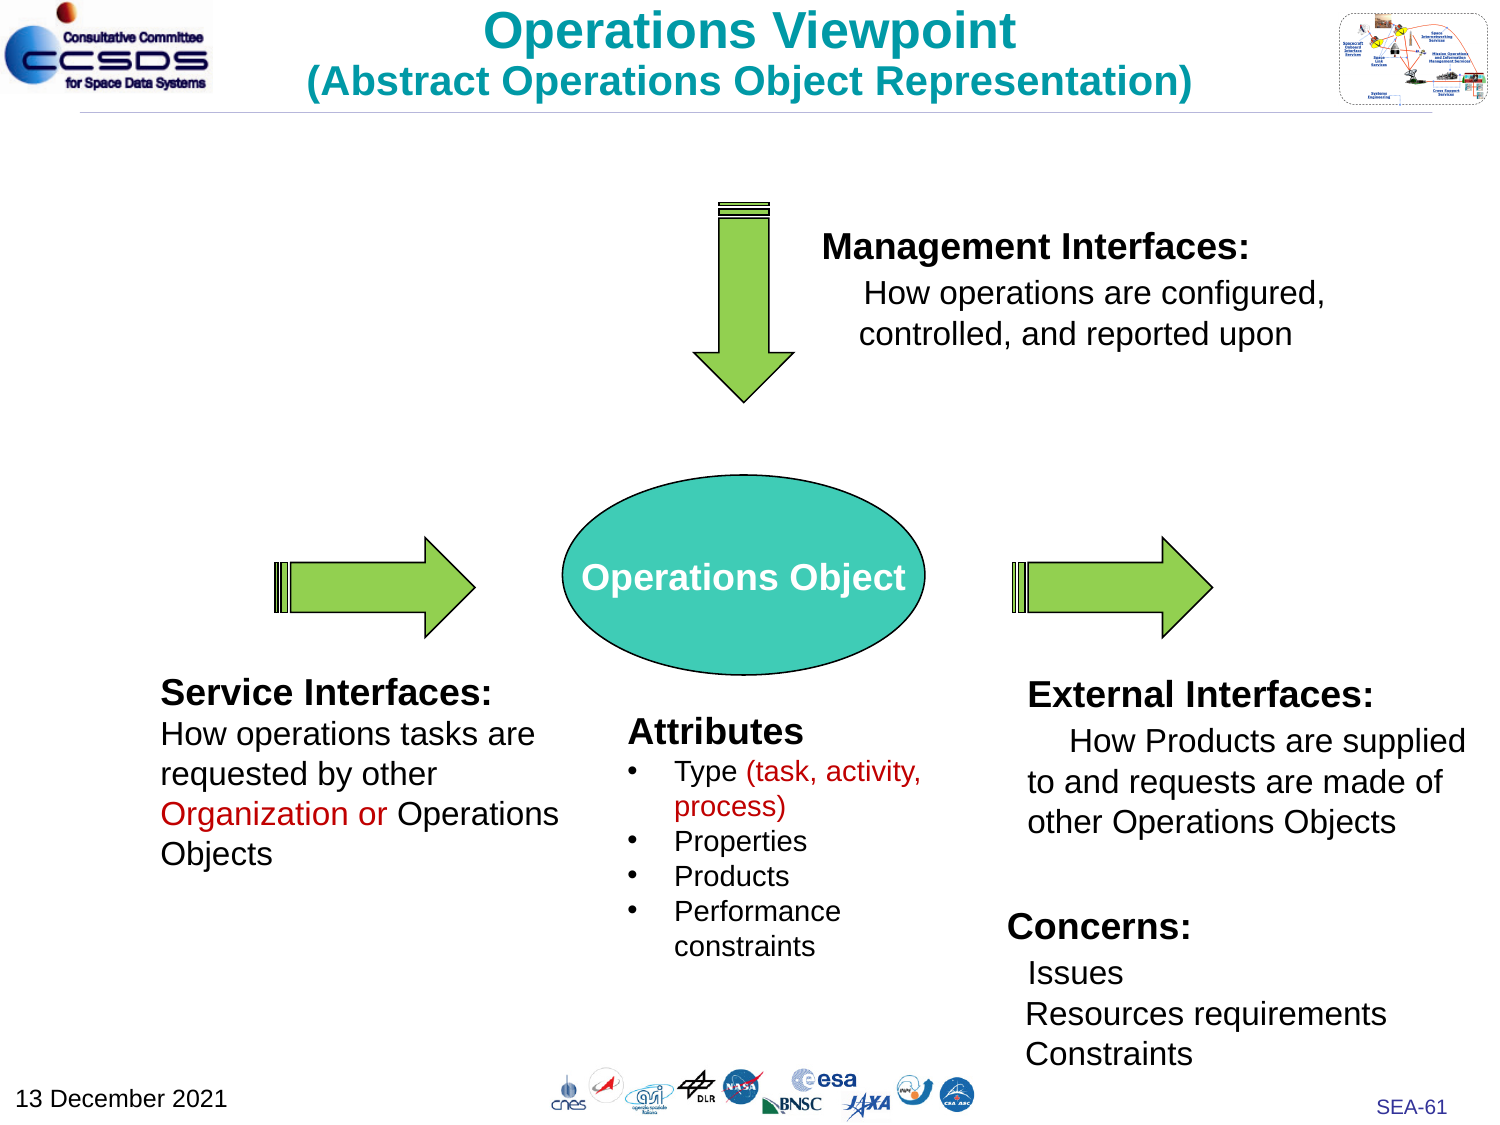

Operations Viewpoint
(Abstract Operations Object Representation)
Management Interfaces:
    How operations are configured,
    controlled, and reported upon

Operations Object

Service Interfaces:
How operations tasks are requested by other Organization or Operations Objects
External Interfaces:
    How Products are supplied to and requests are made of other Operations Objects
Attributes
Type (task, activity, process)
Properties
Products
Performance constraints
Concerns:
  Issues
  Resources requirements
  Constraints
13 December 2021